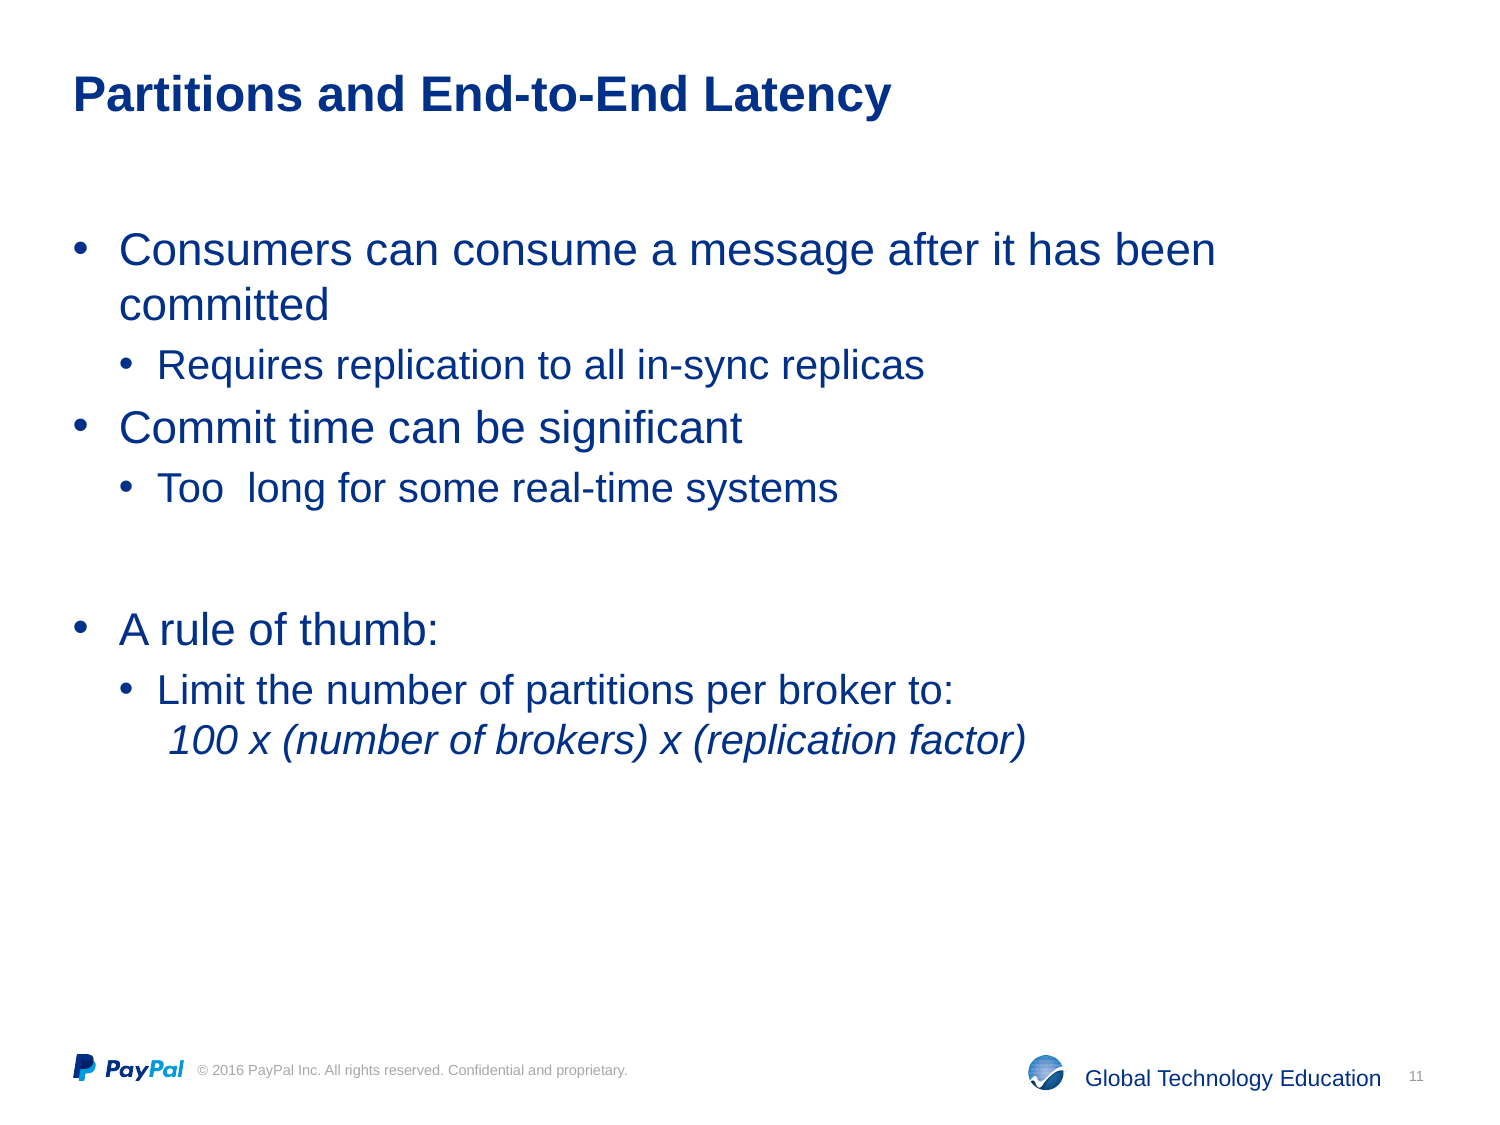

# Partitions and End-to-End Latency
Consumers can consume a message after it has been committed
Requires replication to all in-sync replicas
Commit time can be significant
Too  long for some real-time systems

A rule of thumb:
Limit the number of partitions per broker to:
 100 x (number of brokers) x (replication factor)

11